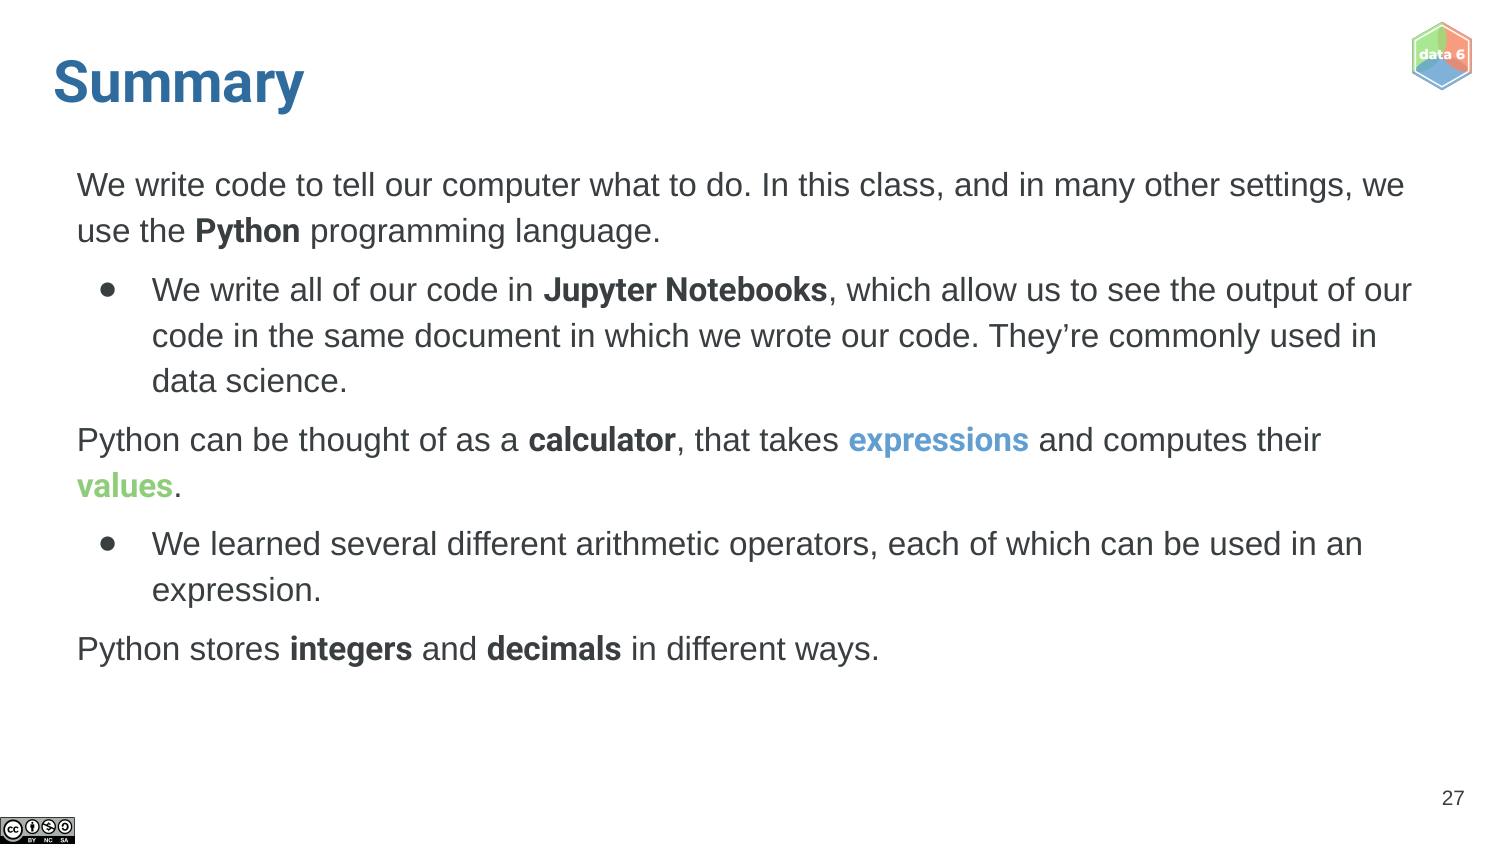

# Summary
We write code to tell our computer what to do. In this class, and in many other settings, we use the Python programming language.
We write all of our code in Jupyter Notebooks, which allow us to see the output of our code in the same document in which we wrote our code. They’re commonly used in data science.
Python can be thought of as a calculator, that takes expressions and computes their values.
We learned several different arithmetic operators, each of which can be used in an expression.
Python stores integers and decimals in different ways.

27